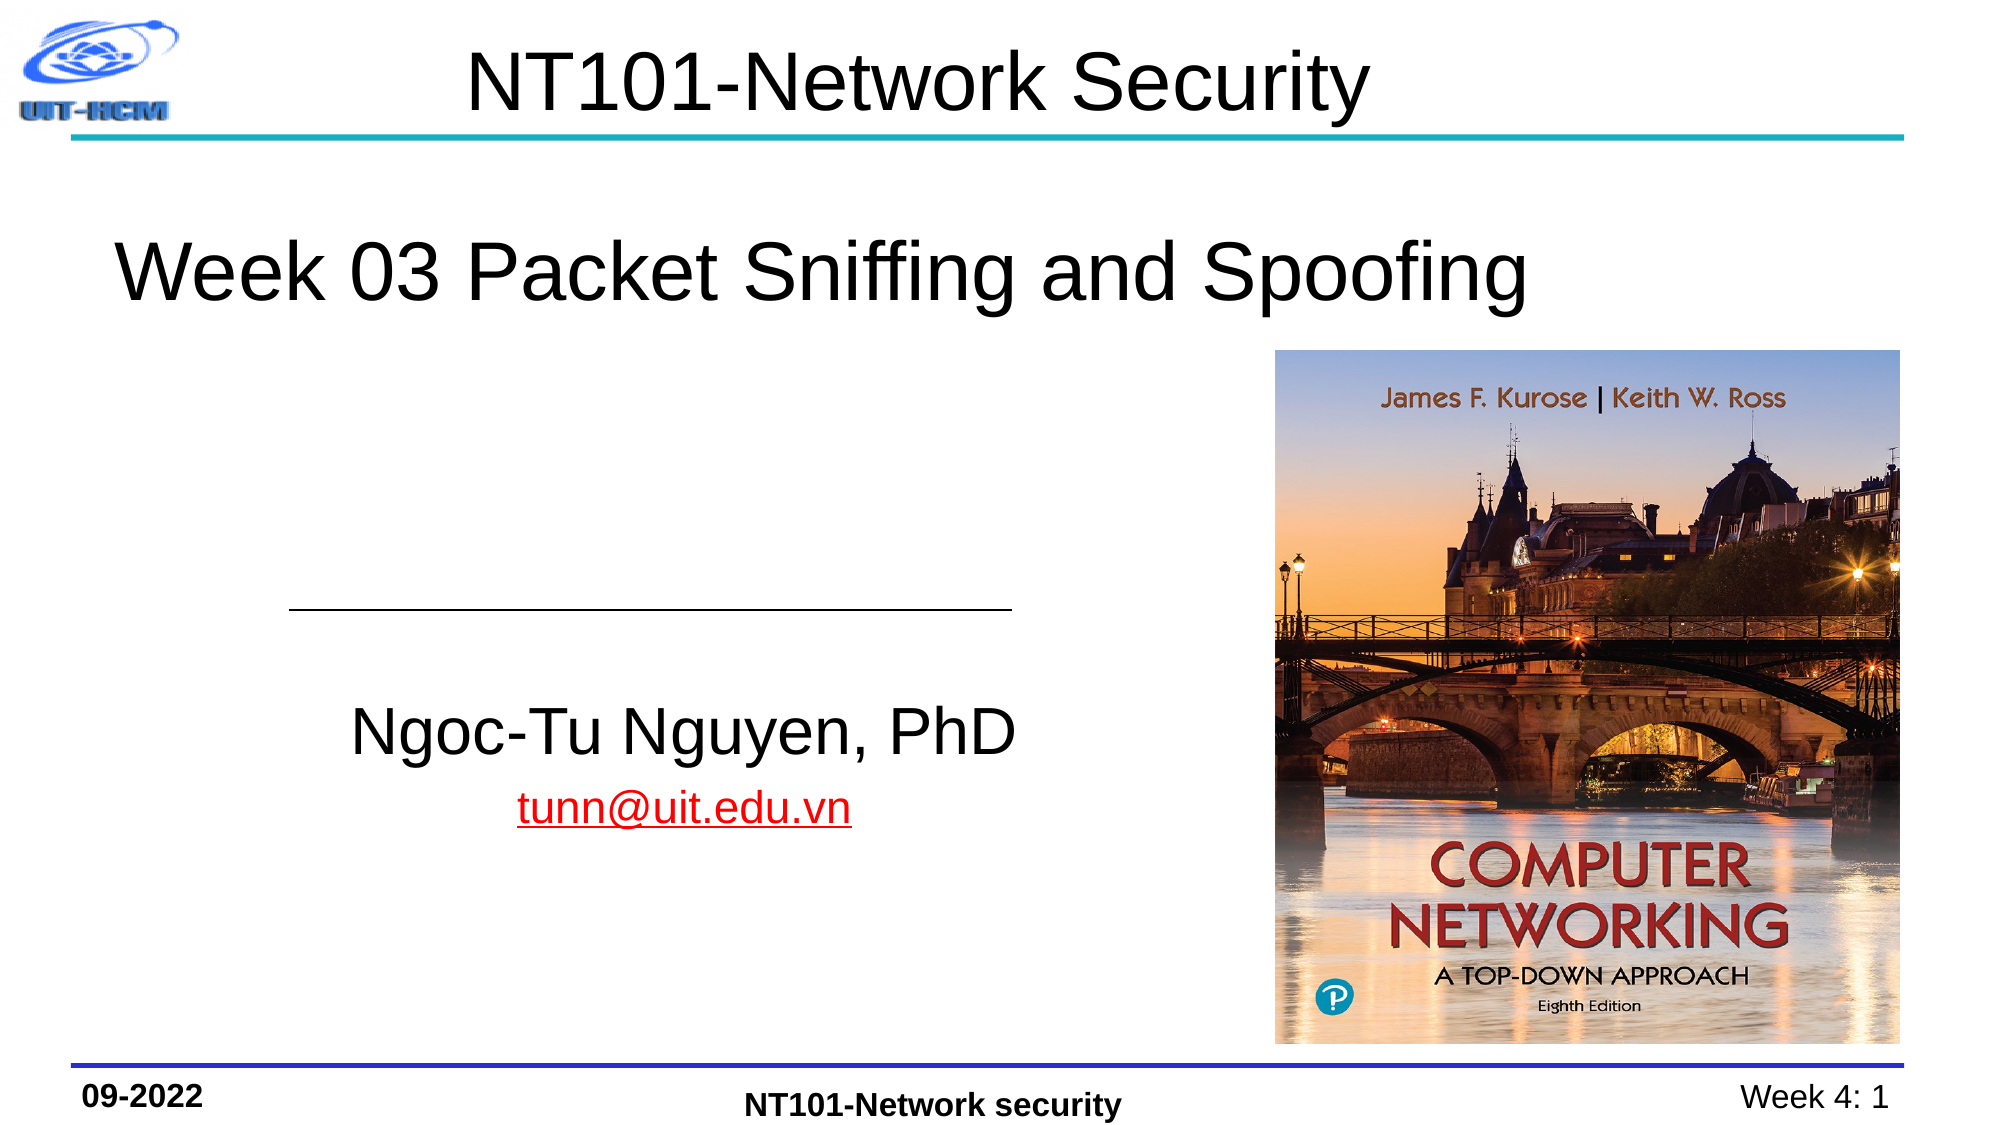

# NT101-Network Security
Week 03 Packet Sniffing and Spoofing

Ngoc-Tu Nguyen, PhD
tunn@uit.edu.vn